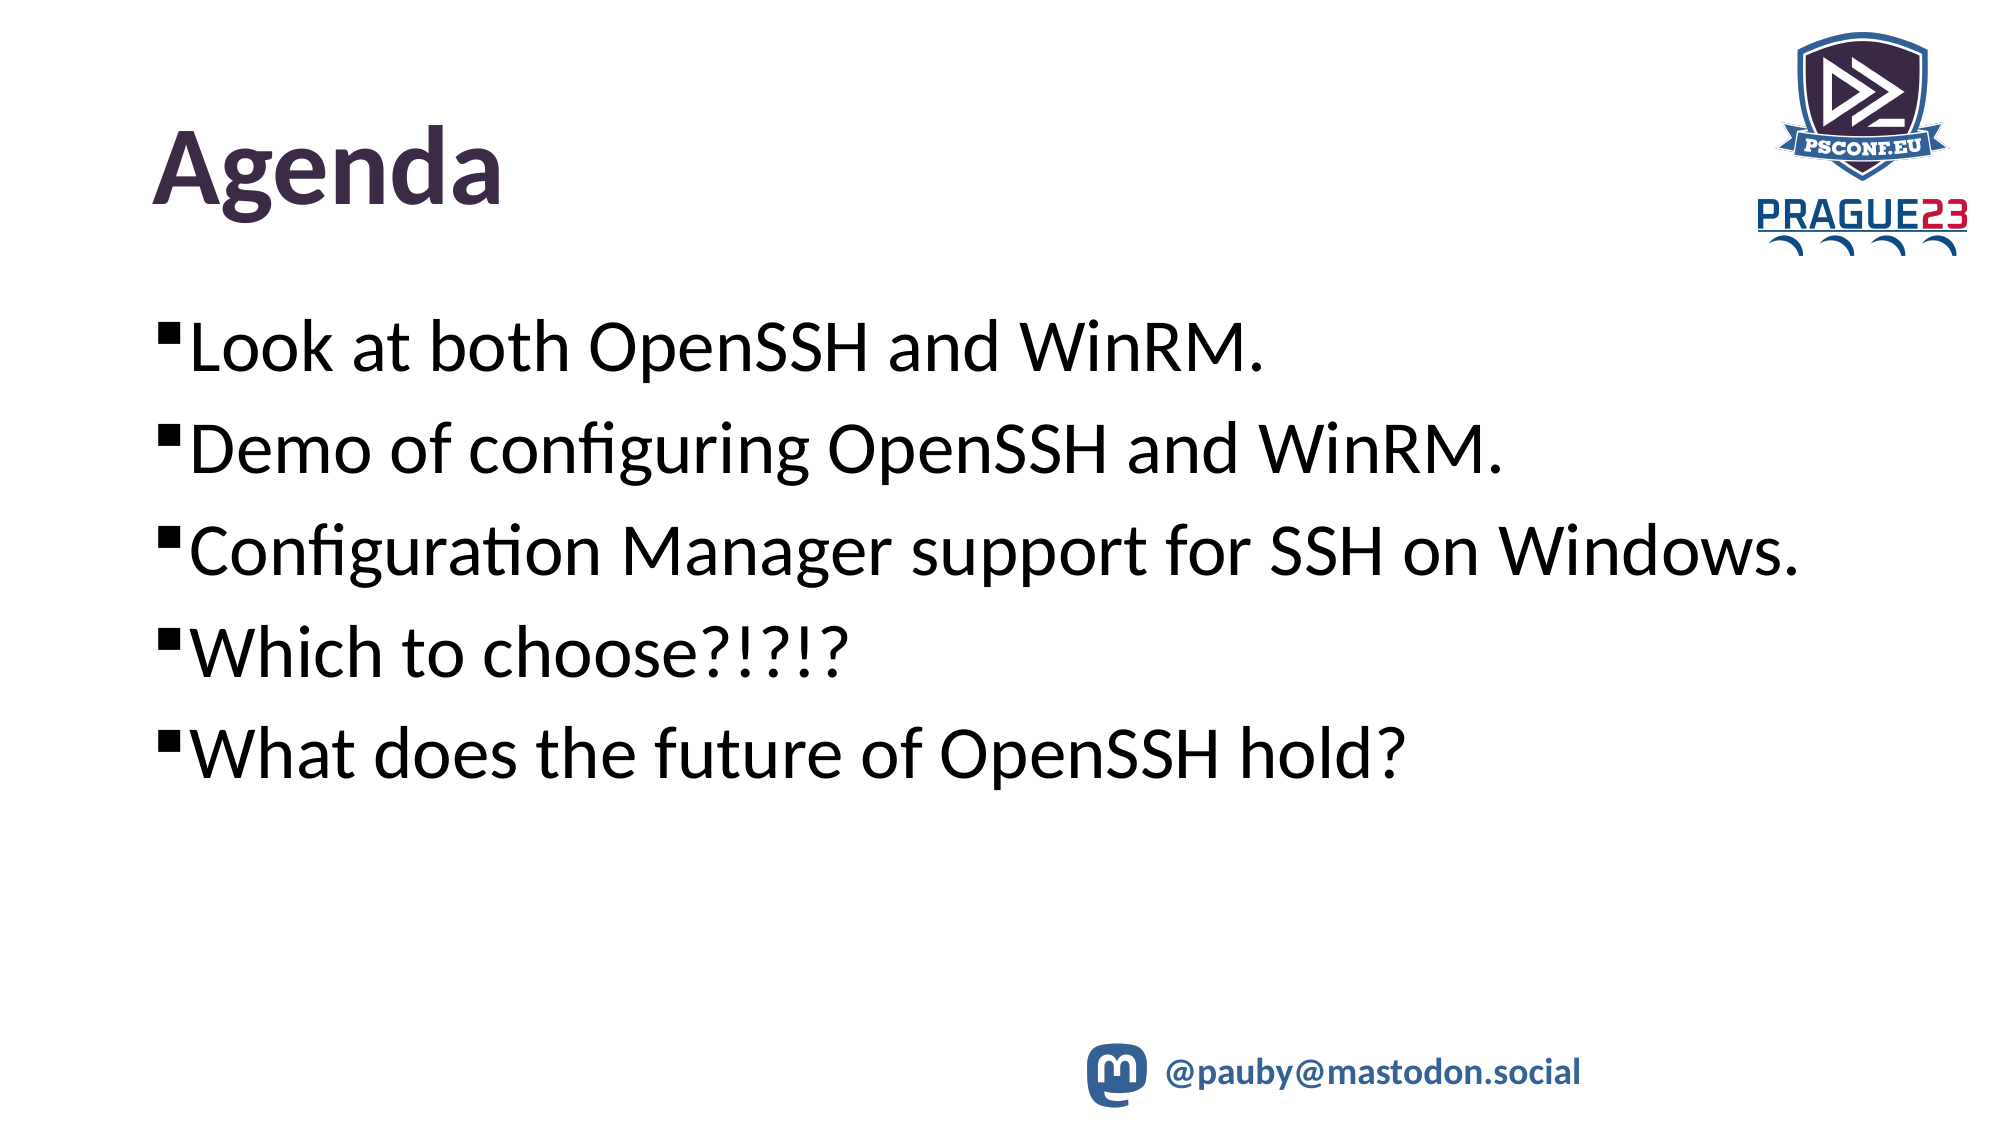

# Agenda
Look at both OpenSSH and WinRM.
Demo of configuring OpenSSH and WinRM.
Configuration Manager support for SSH on Windows.
Which to choose?!?!?
What does the future of OpenSSH hold?